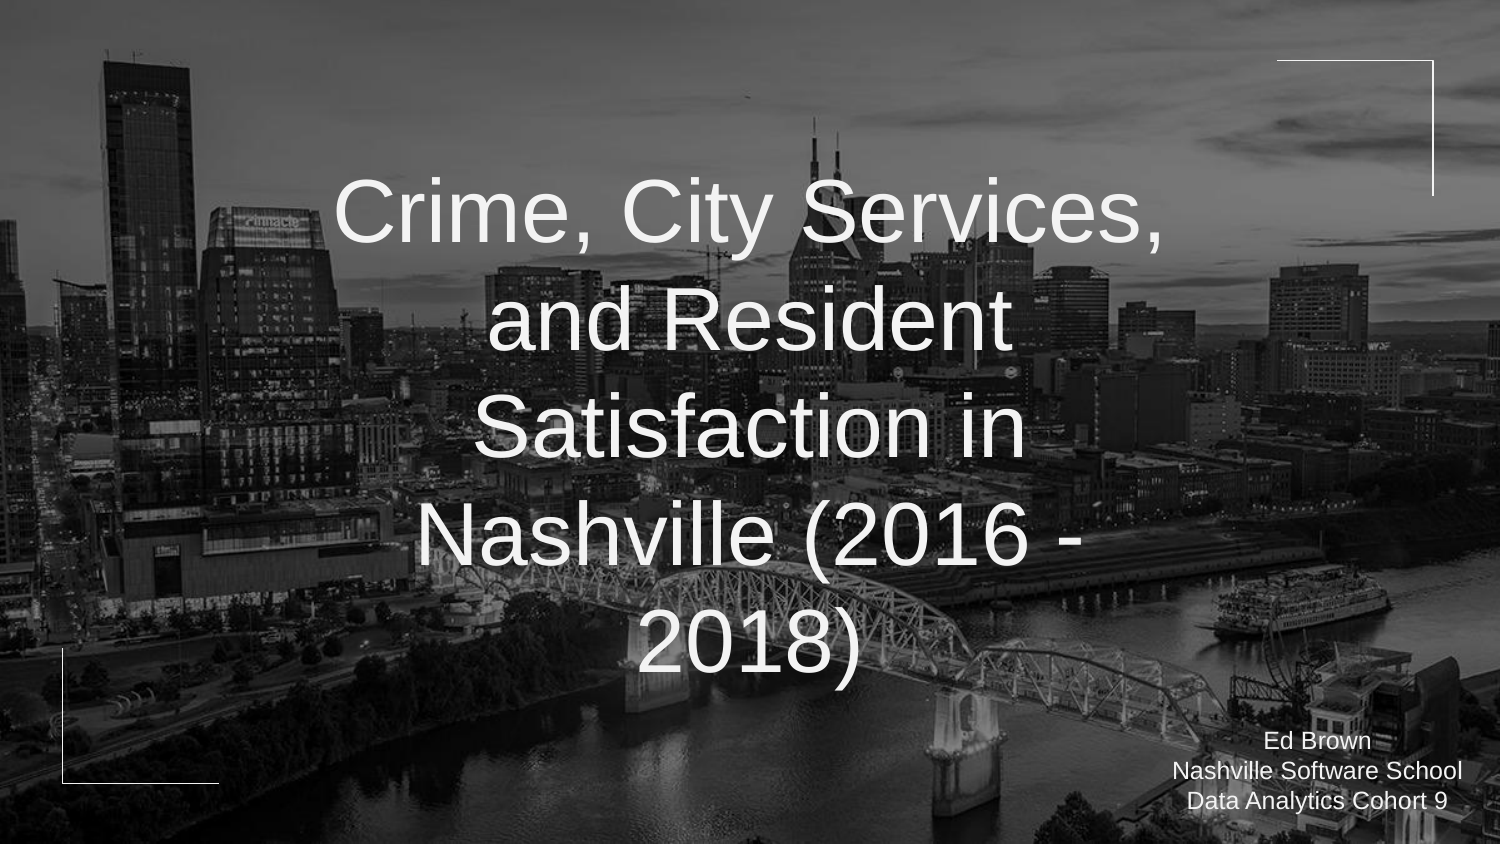

# Crime, City Services, and Resident Satisfaction in Nashville (2016 - 2018)

Ed Brown
Nashville Software School
Data Analytics Cohort 9